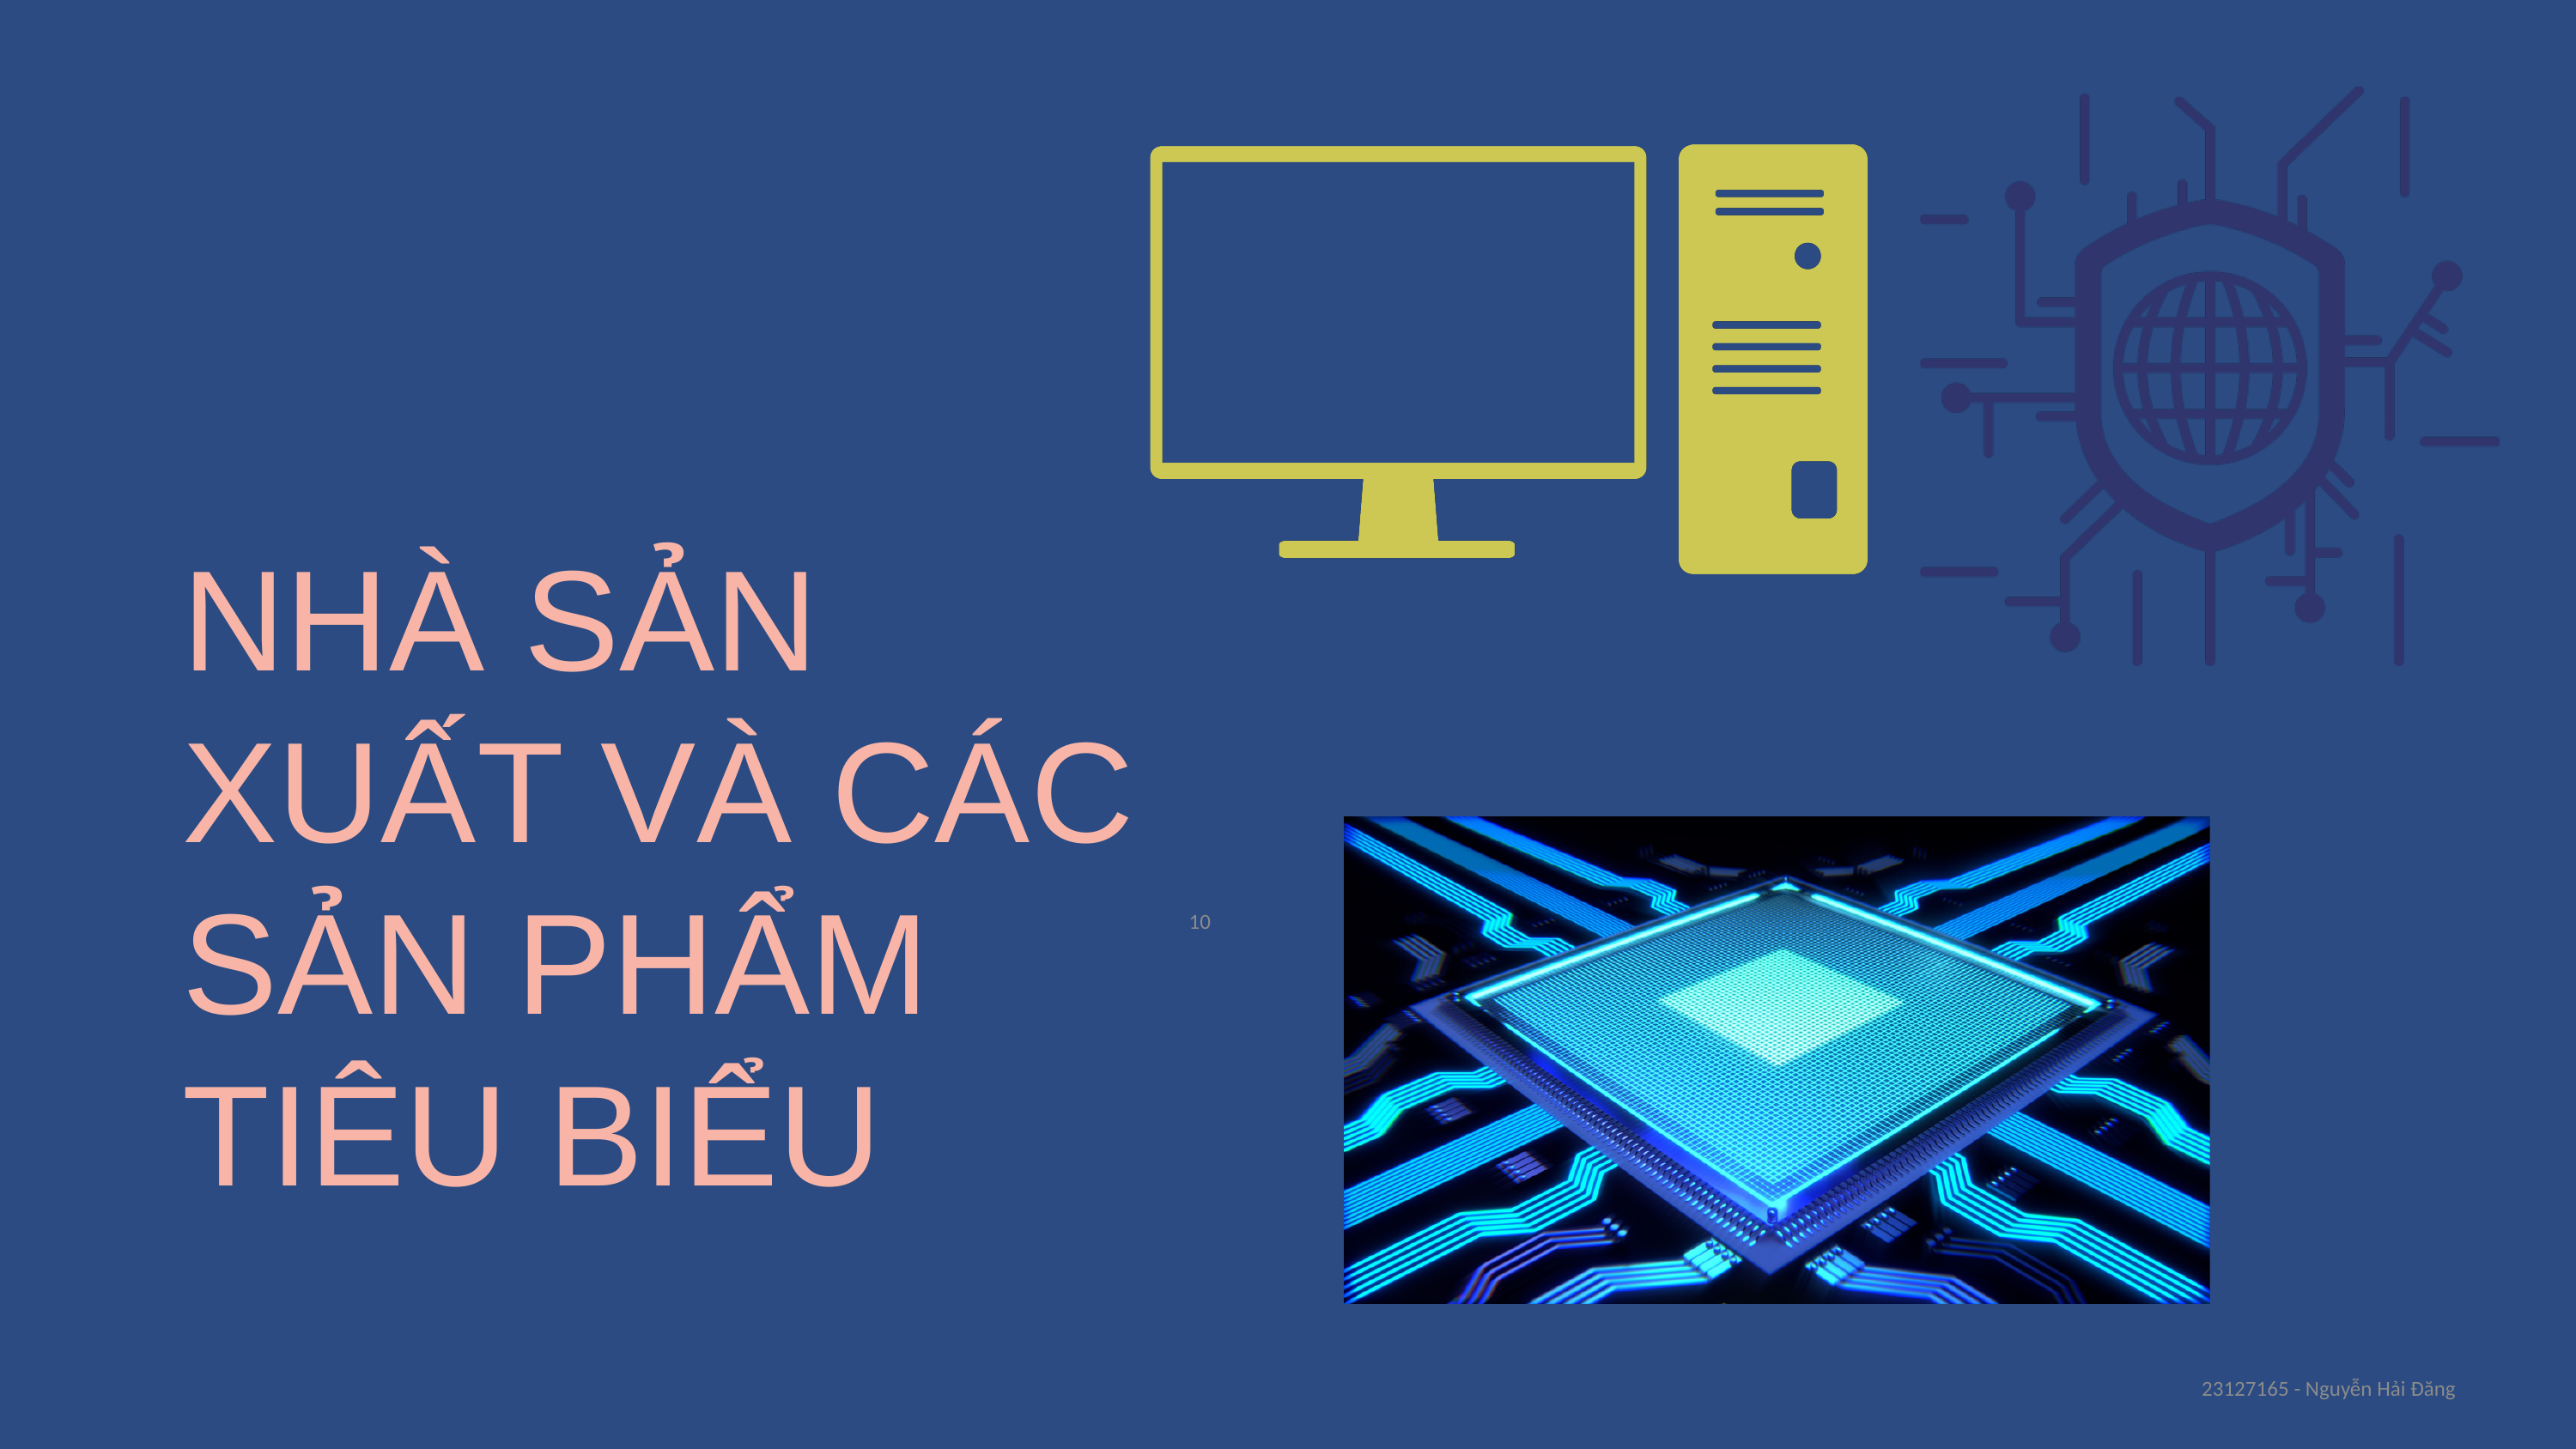

NHÀ SẢN XUẤT VÀ CÁC SẢN PHẨM TIÊU BIỂU

10
23127165 - Nguyễn Hải Đăng